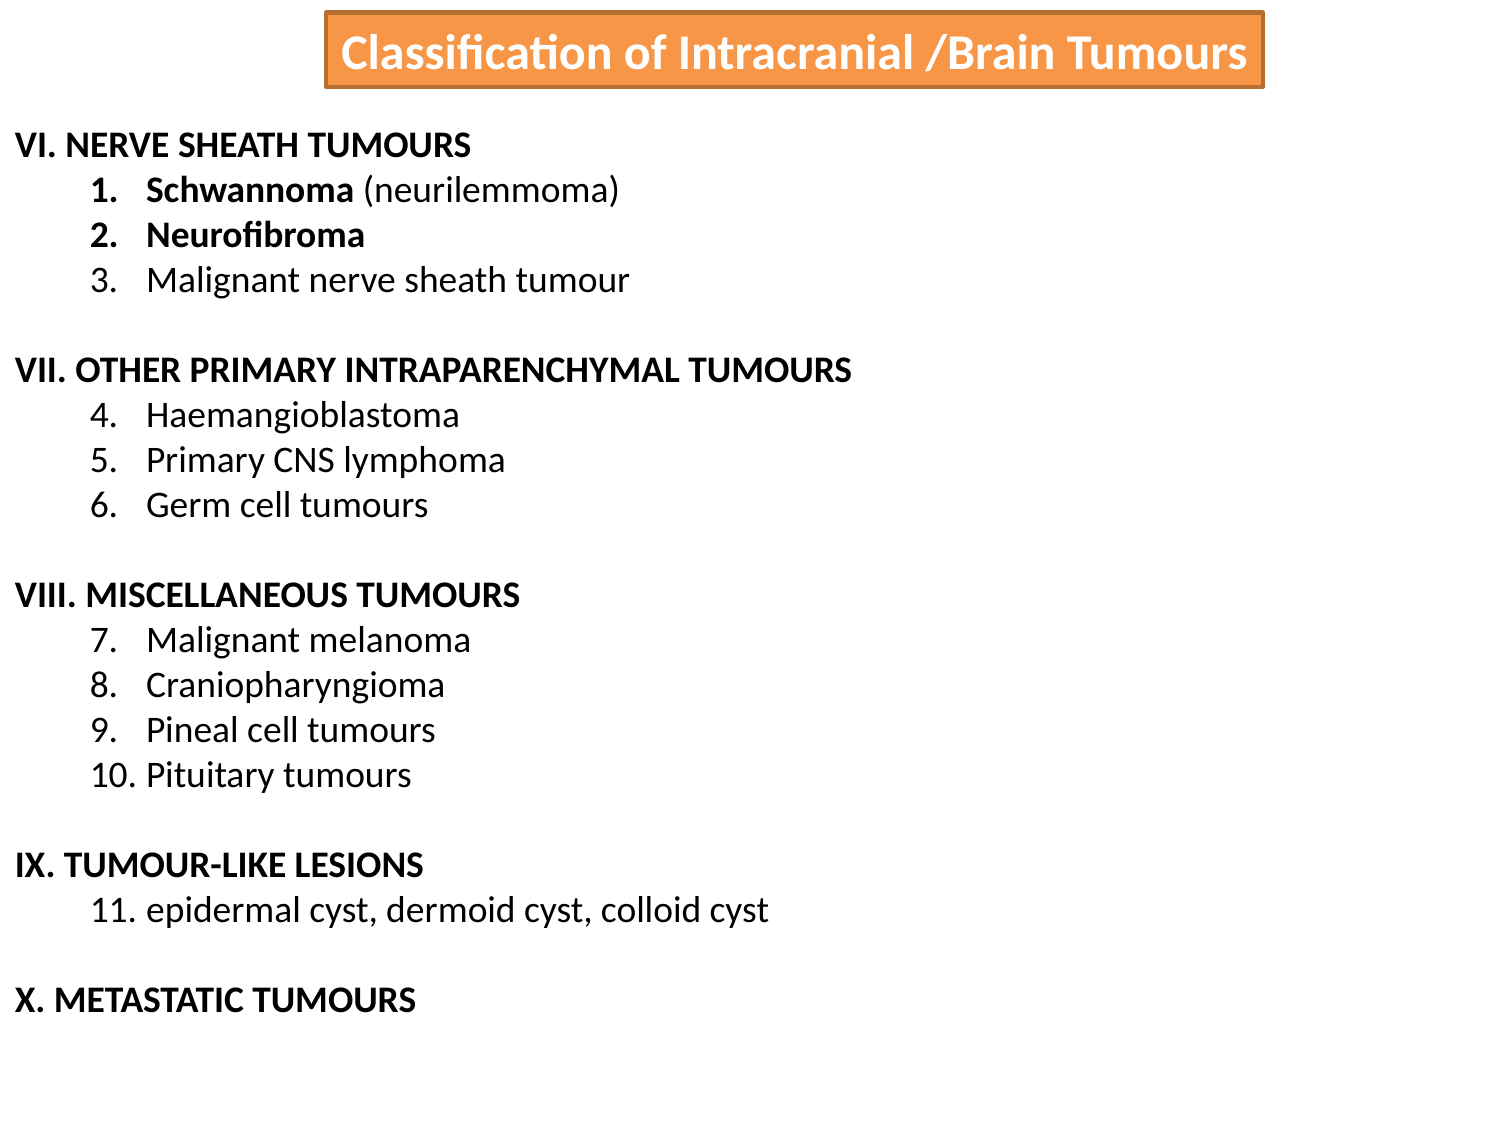

Classification of Intracranial /Brain Tumours
VI. NERVE SHEATH TUMOURS
Schwannoma (neurilemmoma)
Neurofibroma
Malignant nerve sheath tumour

VII. OTHER PRIMARY INTRAPARENCHYMAL TUMOURS
Haemangioblastoma
Primary CNS lymphoma
Germ cell tumours

VIII. MISCELLANEOUS TUMOURS
Malignant melanoma
Craniopharyngioma
Pineal cell tumours
Pituitary tumours

IX. TUMOUR-LIKE LESIONS
epidermal cyst, dermoid cyst, colloid cyst

X. METASTATIC TUMOURS